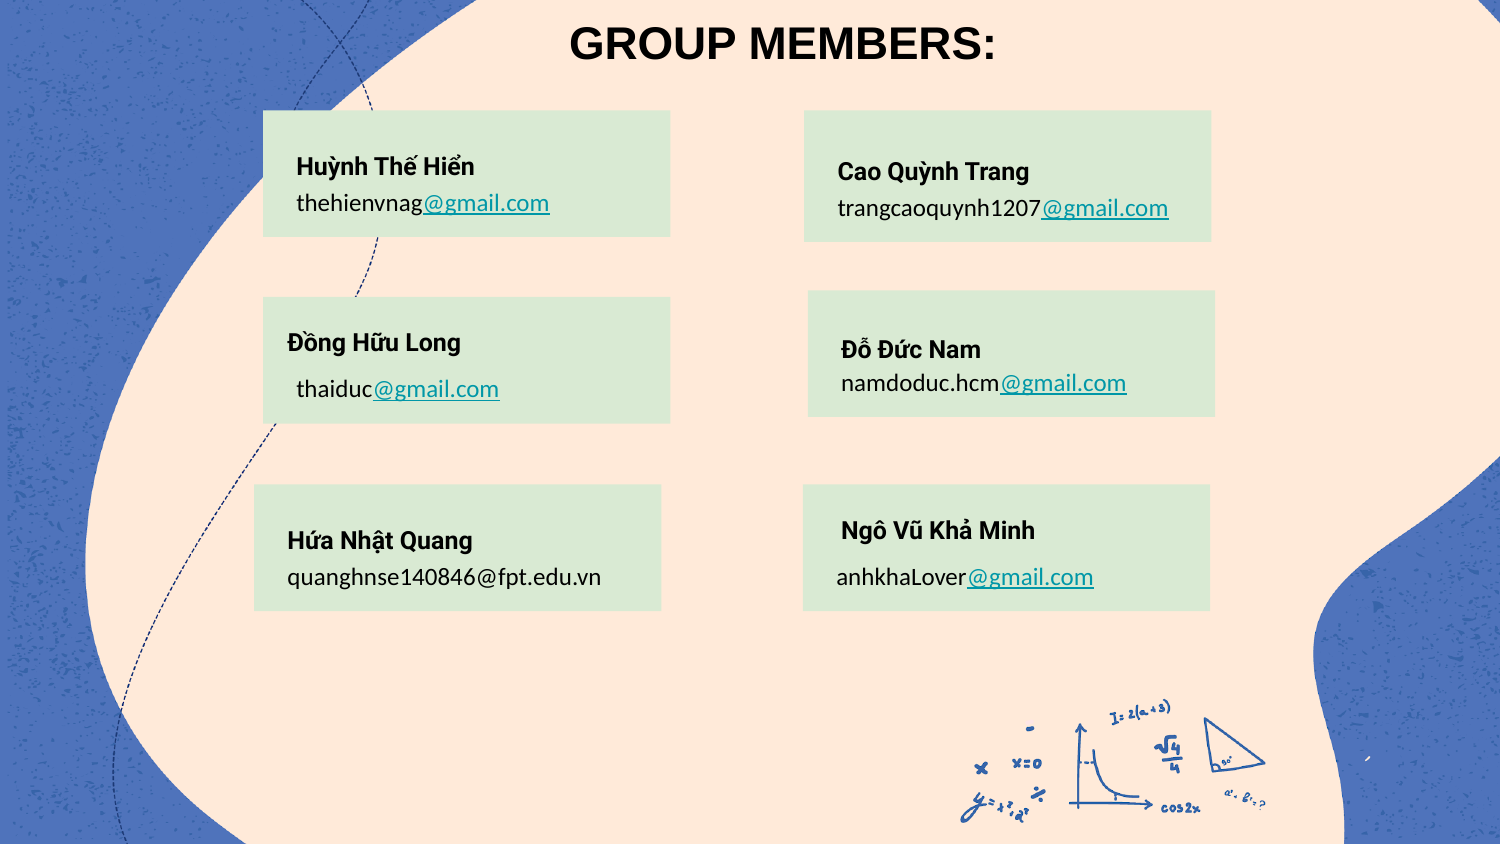

GROUP MEMBERS:

Huỳnh Thế Hiển

Cao Quỳnh Trang
thehienvnag@gmail.com

trangcaoquynh1207@gmail.com

Đồng Hữu Long

Đỗ Đức Nam

namdoduc.hcm@gmail.com

thaiduc@gmail.com

Ngô Vũ Khả Minh

Hứa Nhật Quang

quanghnse140846@fpt.edu.vn

anhkhaLover@gmail.com